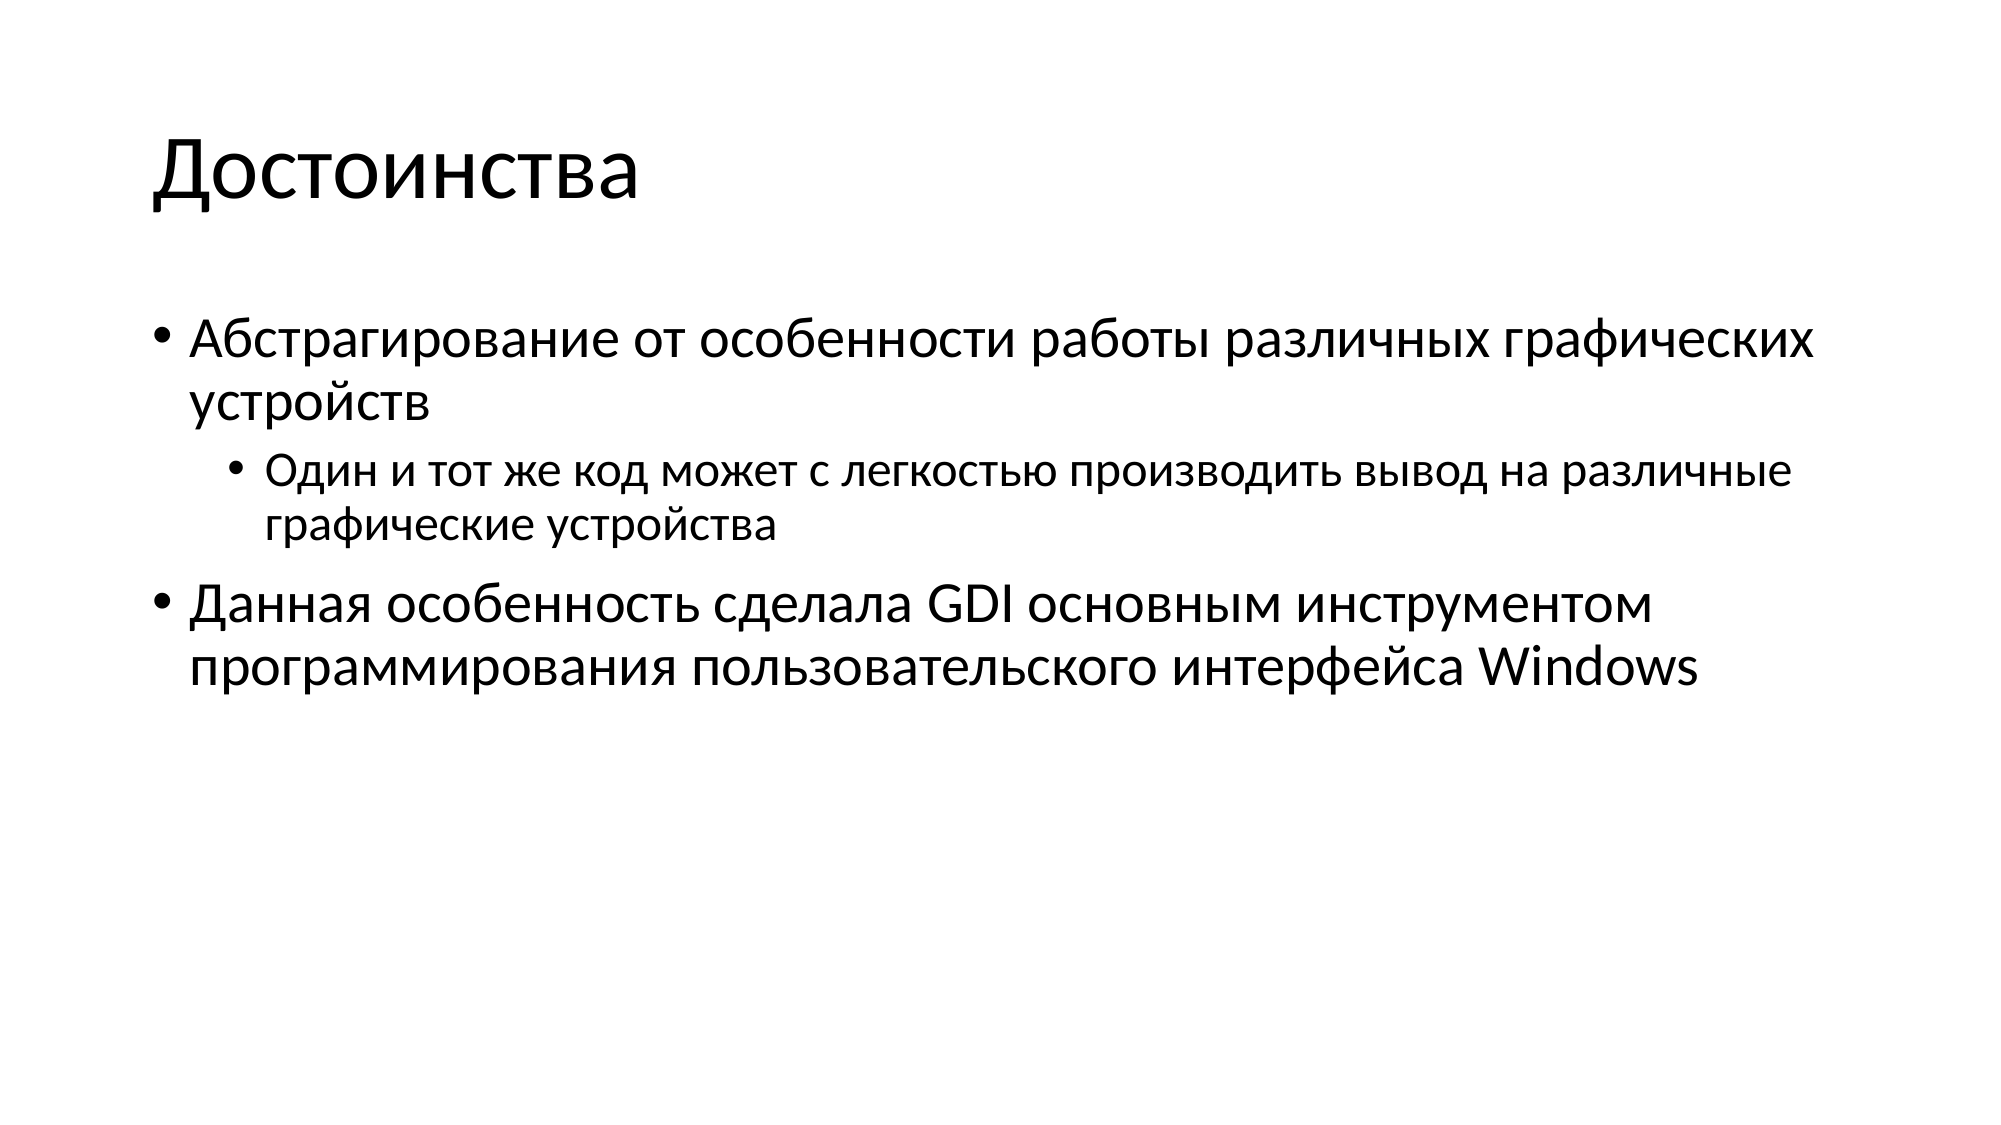

# Достоинства
Абстрагирование от особенности работы различных графических устройств
Один и тот же код может с легкостью производить вывод на различные графические устройства
Данная особенность сделала GDI основным инструментом программирования пользовательского интерфейса Windows